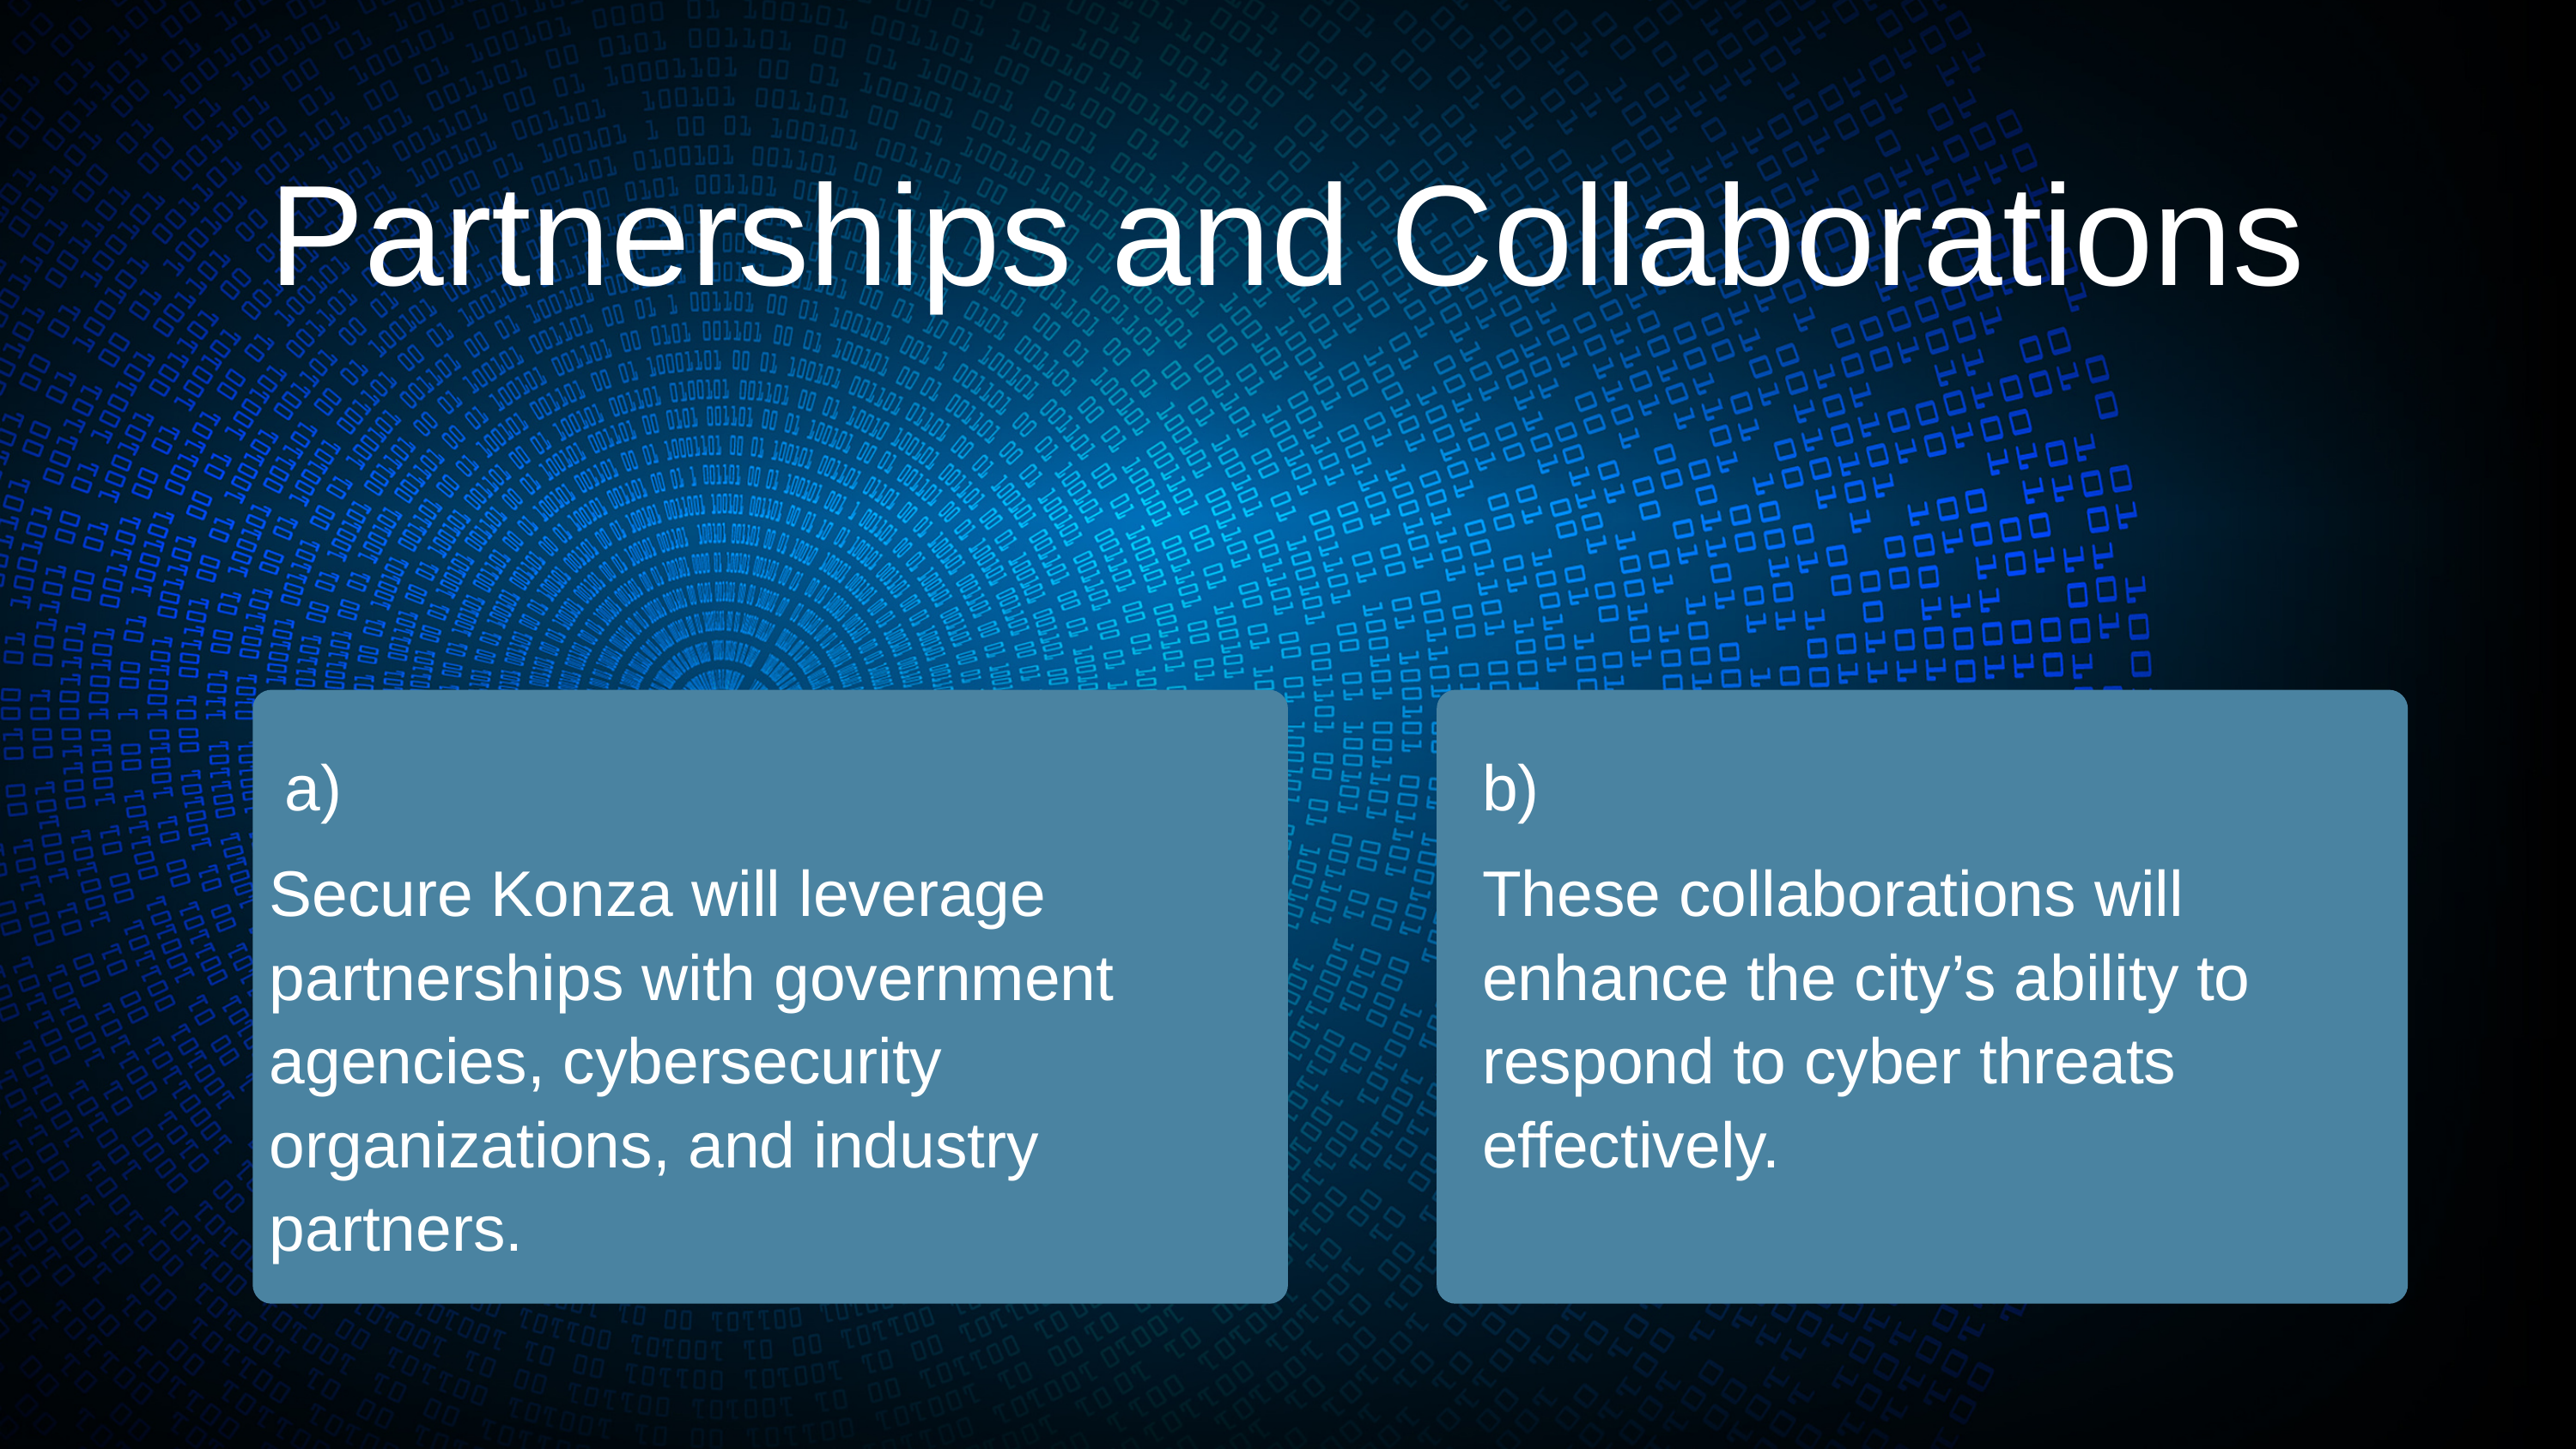

Partnerships and Collaborations

a)
b)
Secure Konza will leverage partnerships with government agencies, cybersecurity organizations, and industry partners.
These collaborations will enhance the city’s ability to respond to cyber threats effectively.